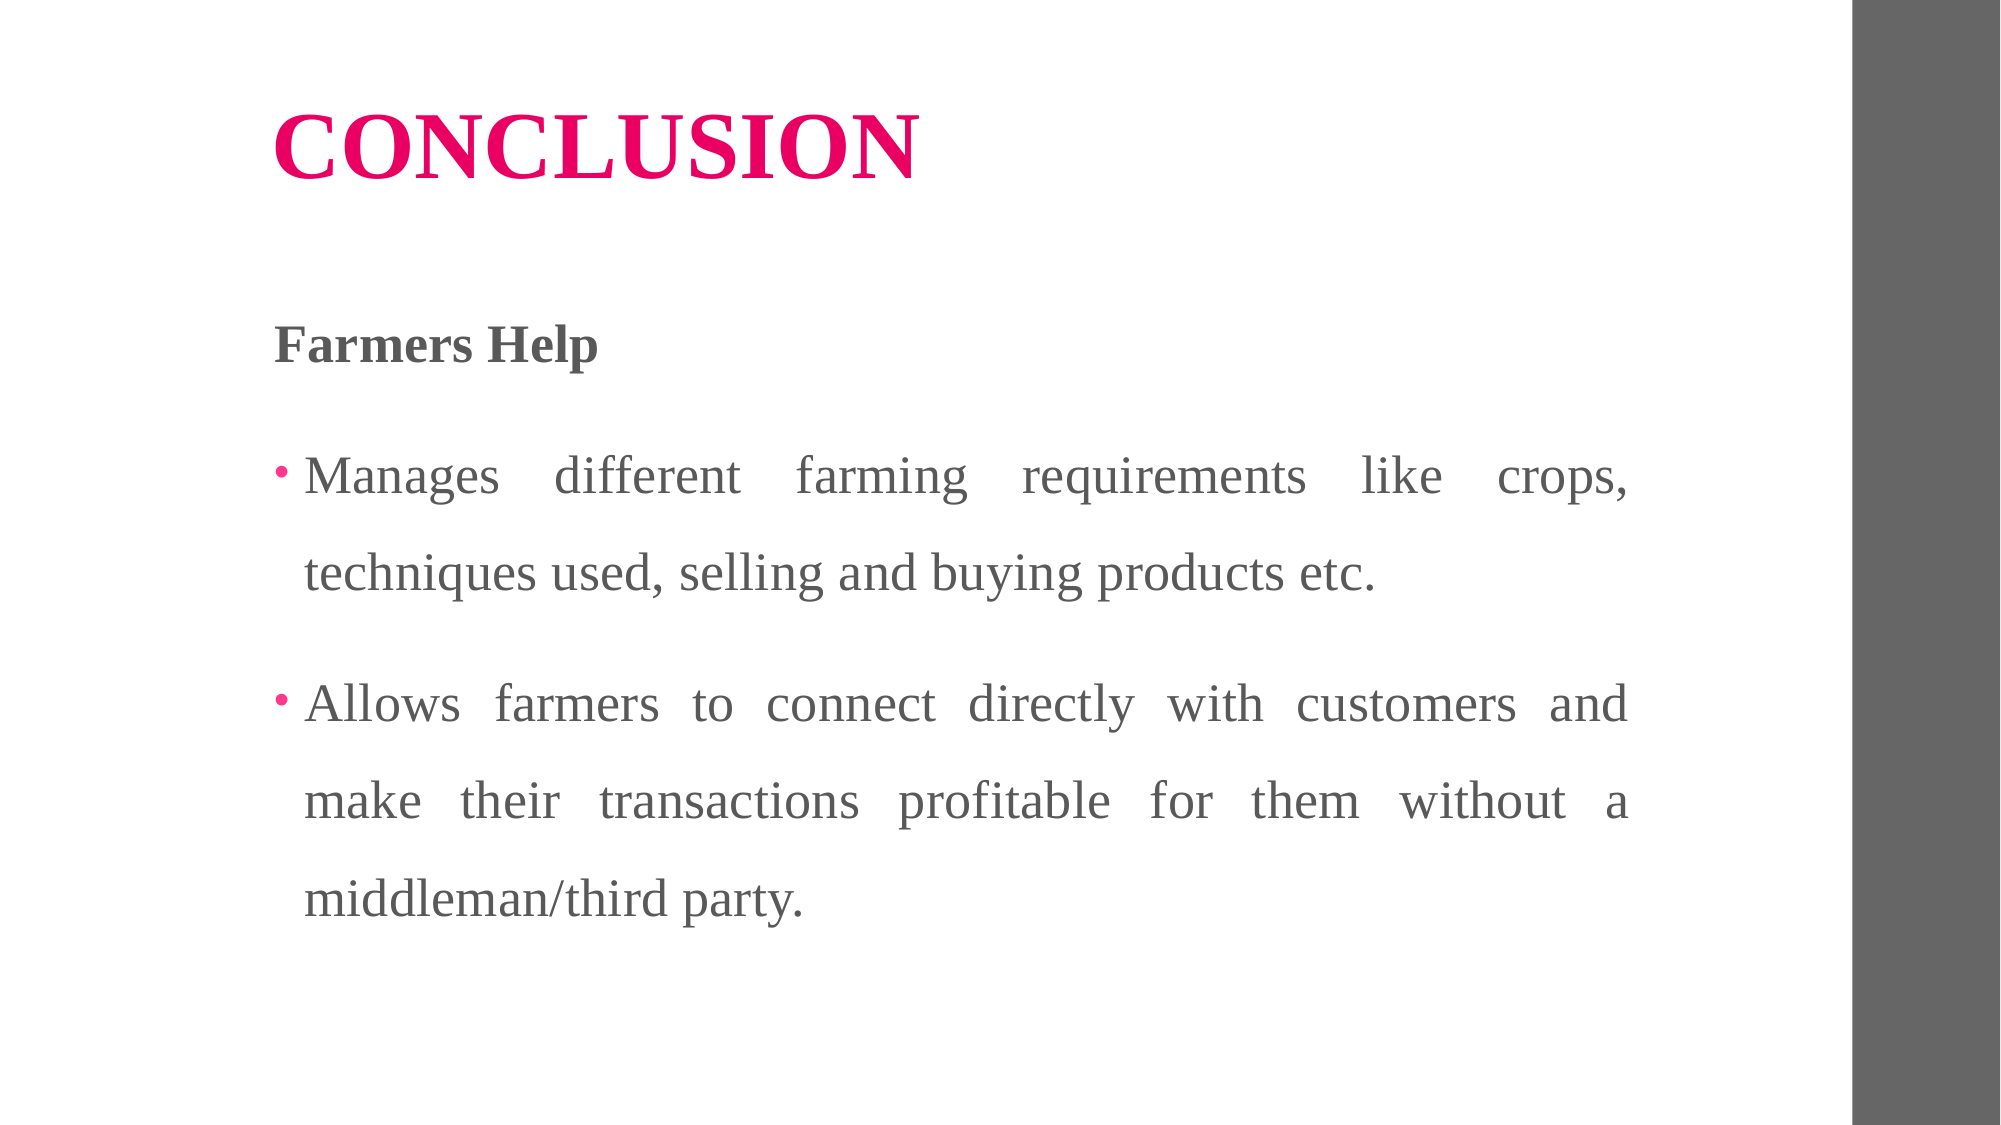

CONCLUSION
Farmers Help
Manages different farming requirements like crops, techniques used, selling and buying products etc.
Allows farmers to connect directly with customers and make their transactions profitable for them without a middleman/third party.